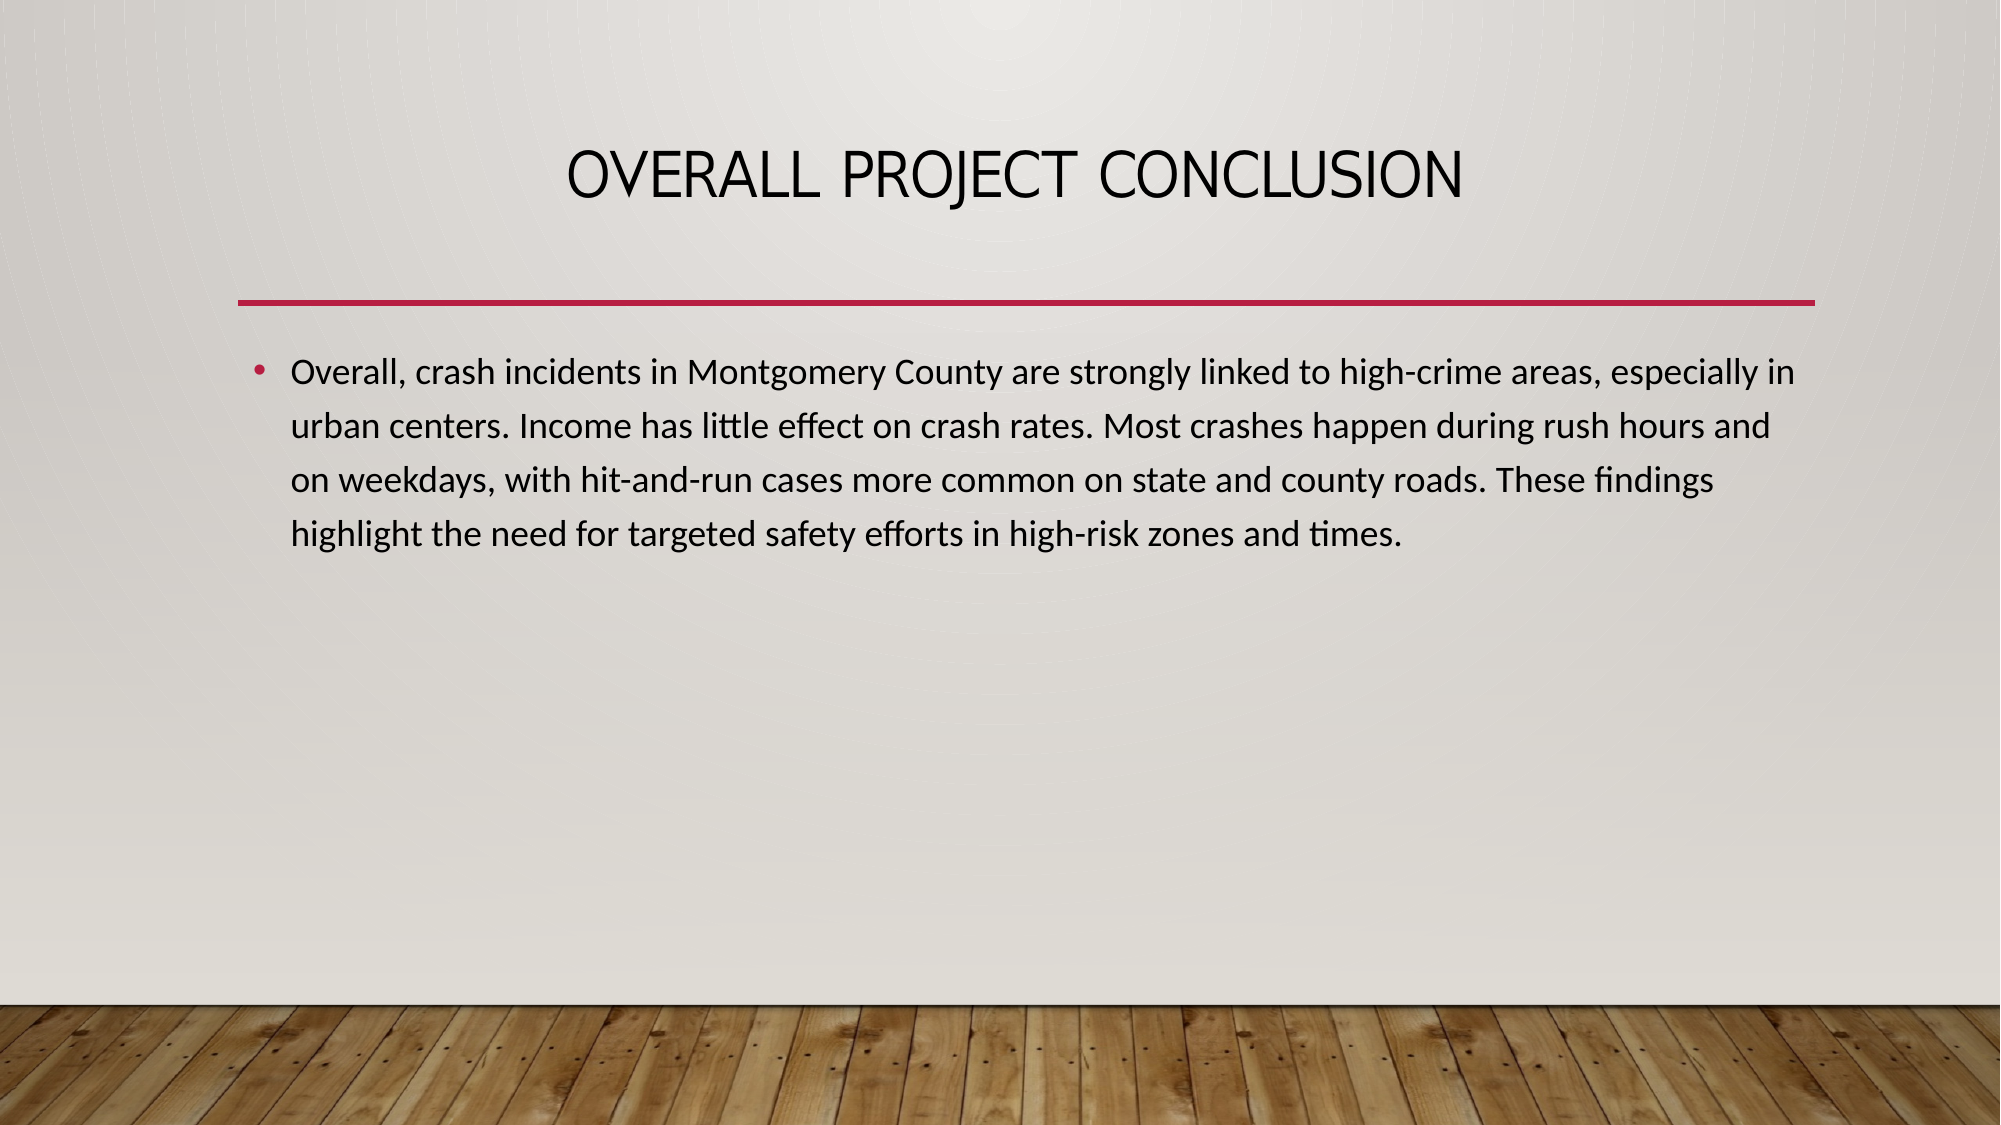

# Overall project conclusion
Overall, crash incidents in Montgomery County are strongly linked to high-crime areas, especially in urban centers. Income has little effect on crash rates. Most crashes happen during rush hours and on weekdays, with hit-and-run cases more common on state and county roads. These findings highlight the need for targeted safety efforts in high-risk zones and times.